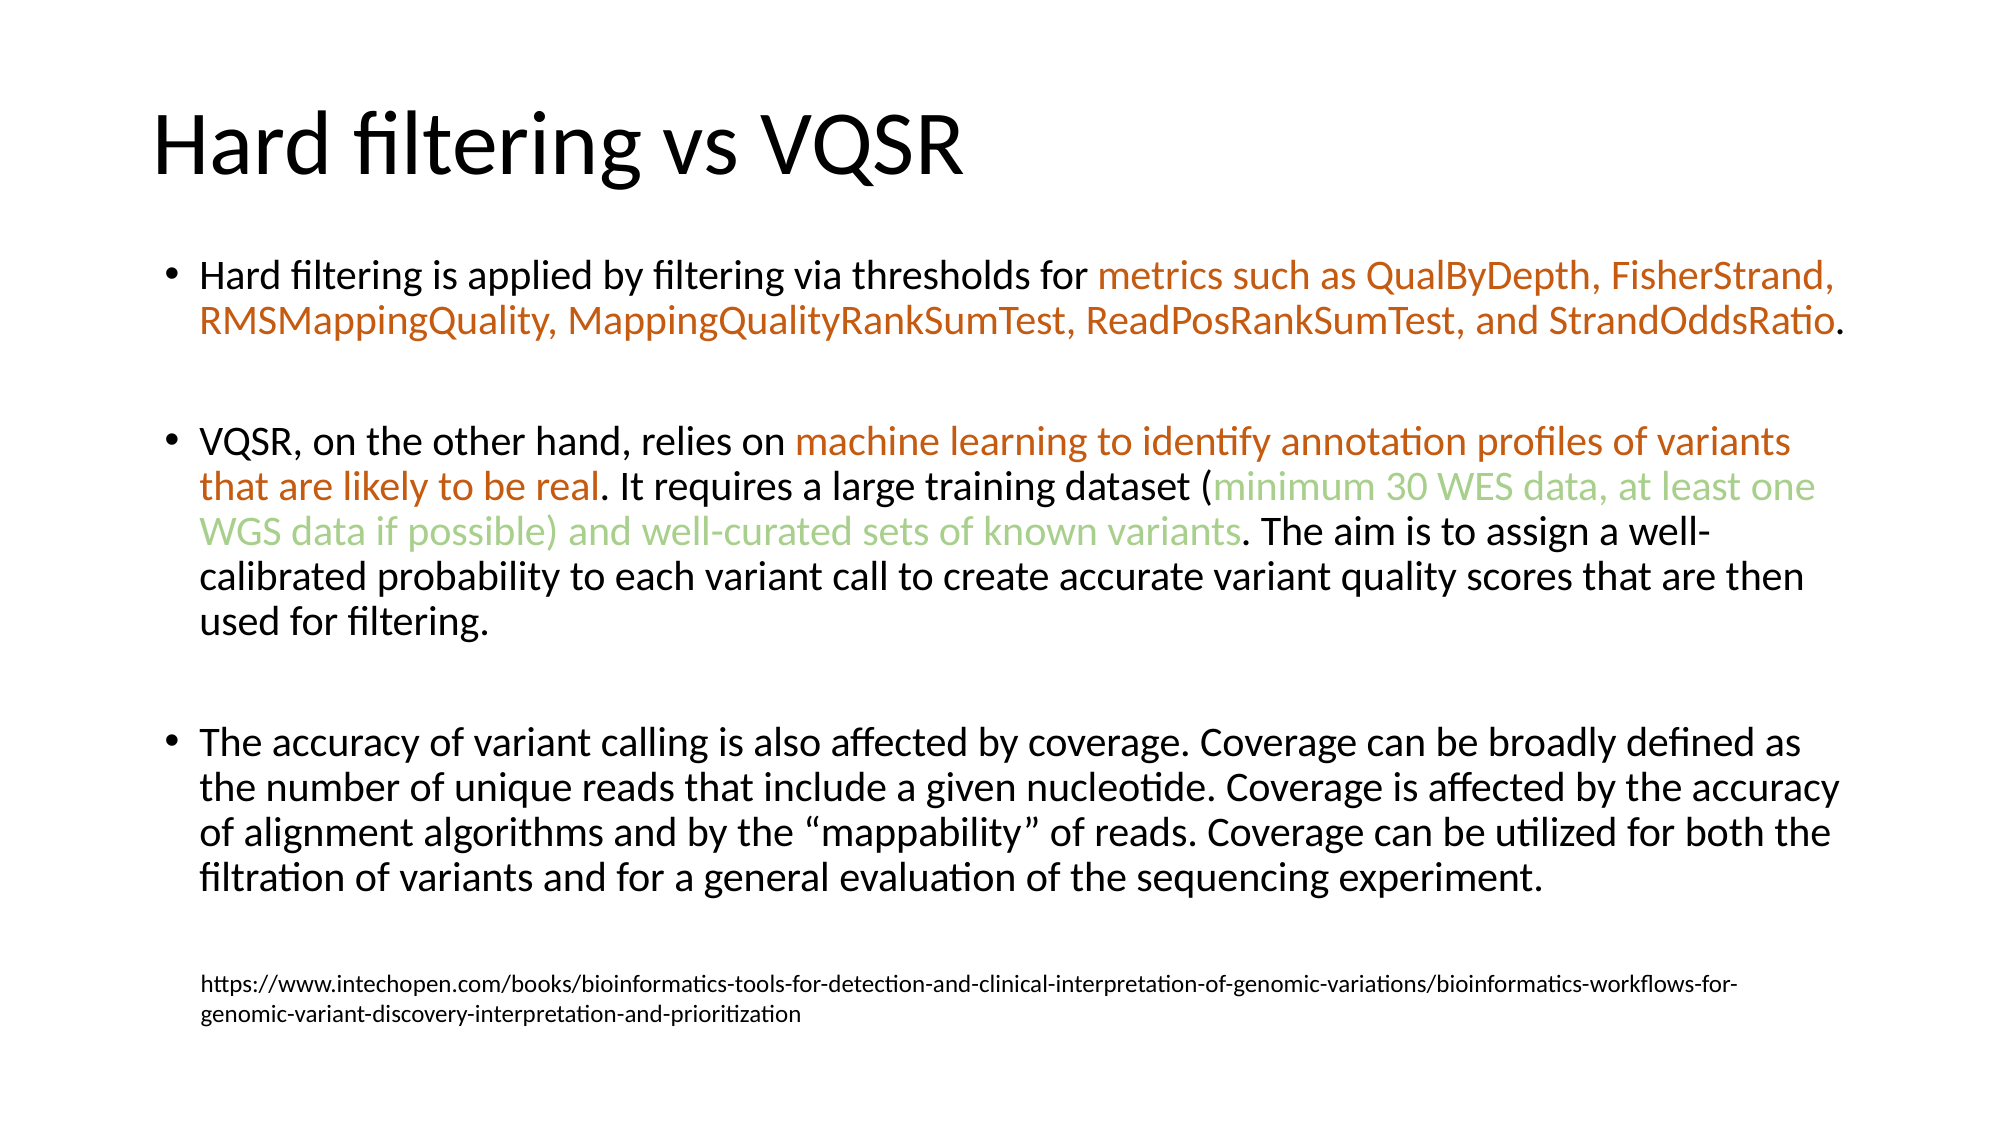

Hard filtering vs VQSR

Hard filtering is applied by filtering via thresholds for metrics such as QualByDepth, FisherStrand, RMSMappingQuality, MappingQualityRankSumTest, ReadPosRankSumTest, and StrandOddsRatio.

VQSR, on the other hand, relies on machine learning to identify annotation profiles of variants that are likely to be real. It requires a large training dataset (minimum 30 WES data, at least one WGS data if possible) and well-curated sets of known variants. The aim is to assign a well-calibrated probability to each variant call to create accurate variant quality scores that are then used for filtering.

The accuracy of variant calling is also affected by coverage. Coverage can be broadly defined as the number of unique reads that include a given nucleotide. Coverage is affected by the accuracy of alignment algorithms and by the “mappability” of reads. Coverage can be utilized for both the filtration of variants and for a general evaluation of the sequencing experiment.

https://www.intechopen.com/books/bioinformatics-tools-for-detection-and-clinical-interpretation-of-genomic-variations/bioinformatics-workflows-for-genomic-variant-discovery-interpretation-and-prioritization